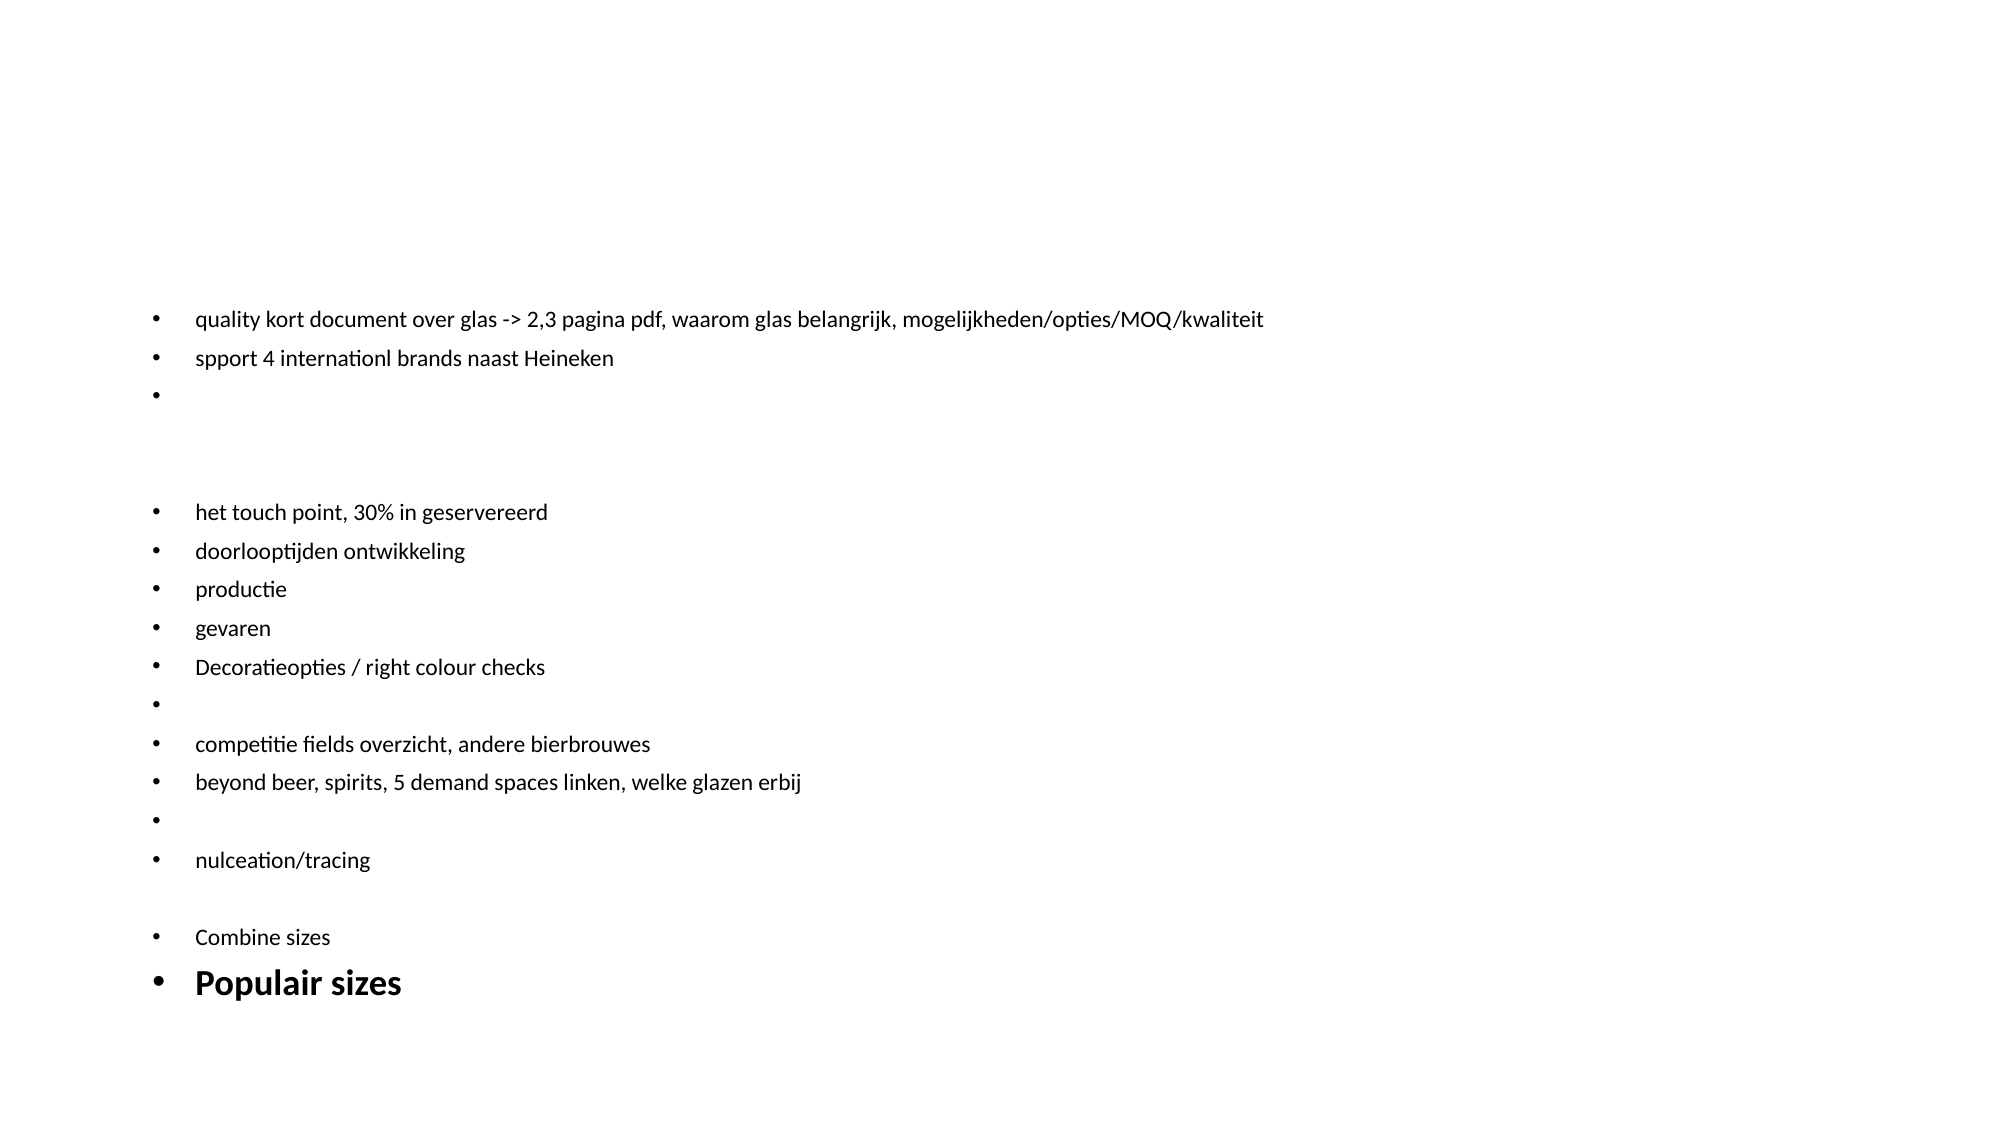

#
quality kort document over glas -> 2,3 pagina pdf, waarom glas belangrijk, mogelijkheden/opties/MOQ/kwaliteit
spport 4 internationl brands naast Heineken

het touch point, 30% in geservereerd
doorlooptijden ontwikkeling
productie
gevaren
Decoratieopties / right colour checks

competitie fields overzicht, andere bierbrouwes
beyond beer, spirits, 5 demand spaces linken, welke glazen erbij

nulceation/tracing

Combine sizes
Populair sizes